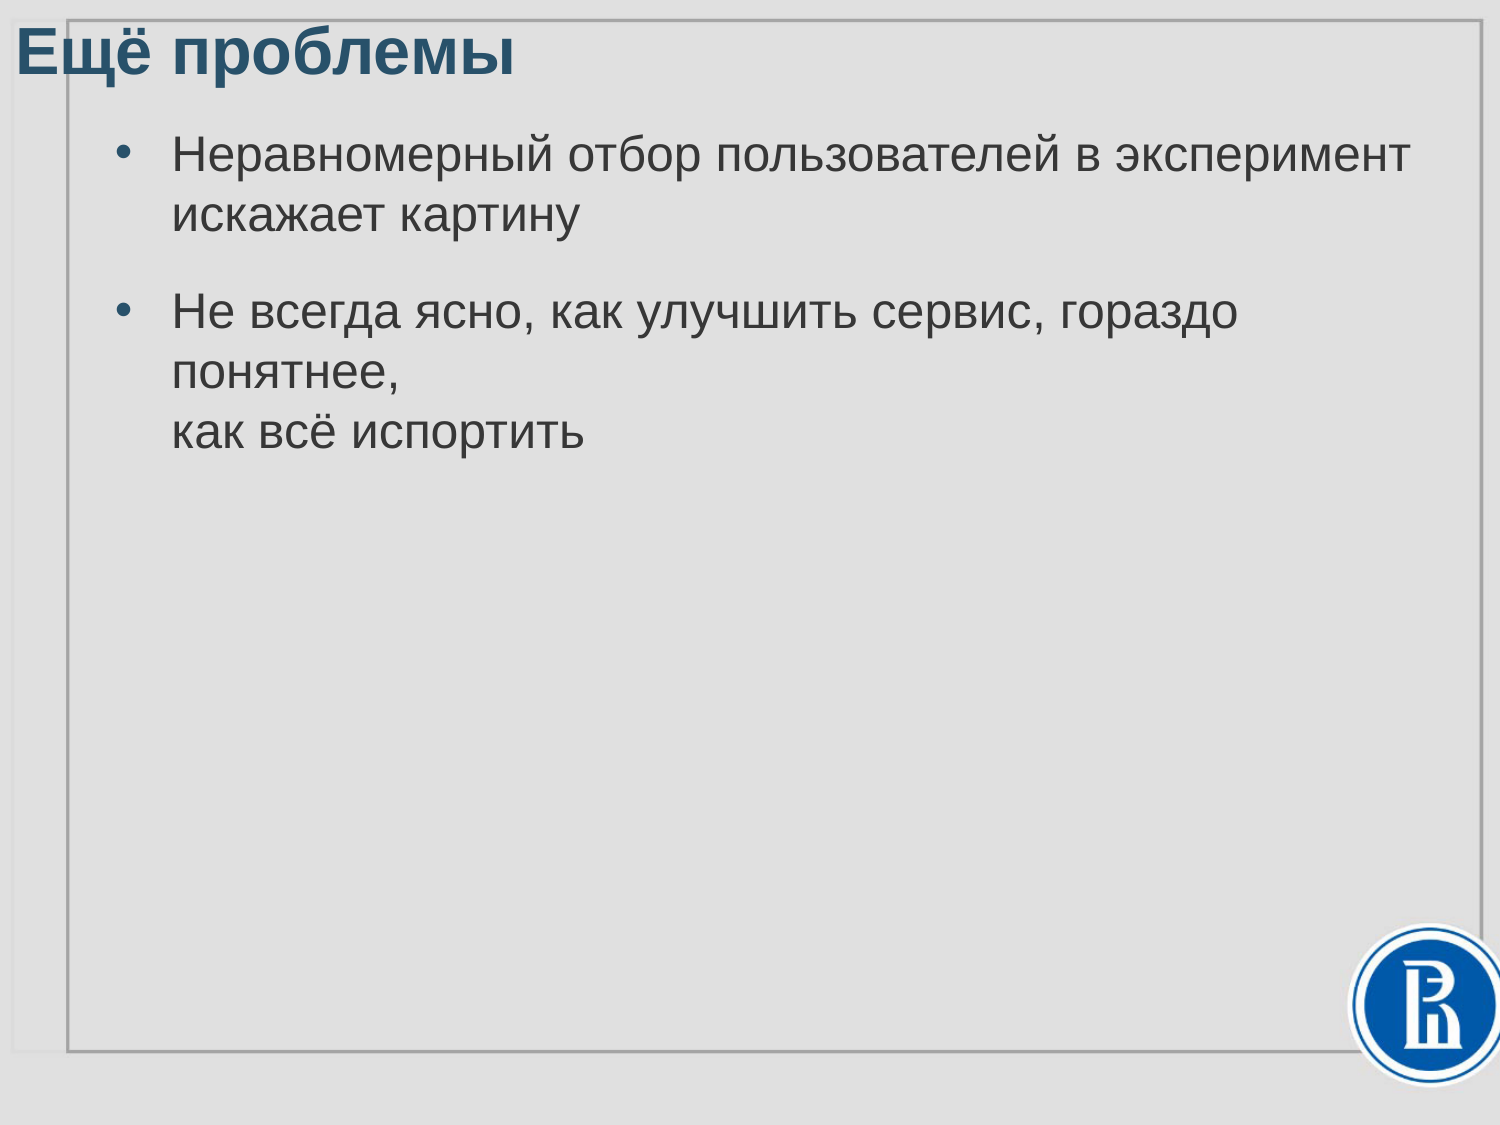

# Ещё проблемы

Неравномерный отбор пользователей в эксперимент искажает картину
Не всегда ясно, как улучшить сервис, гораздо понятнее,
как всё испортить